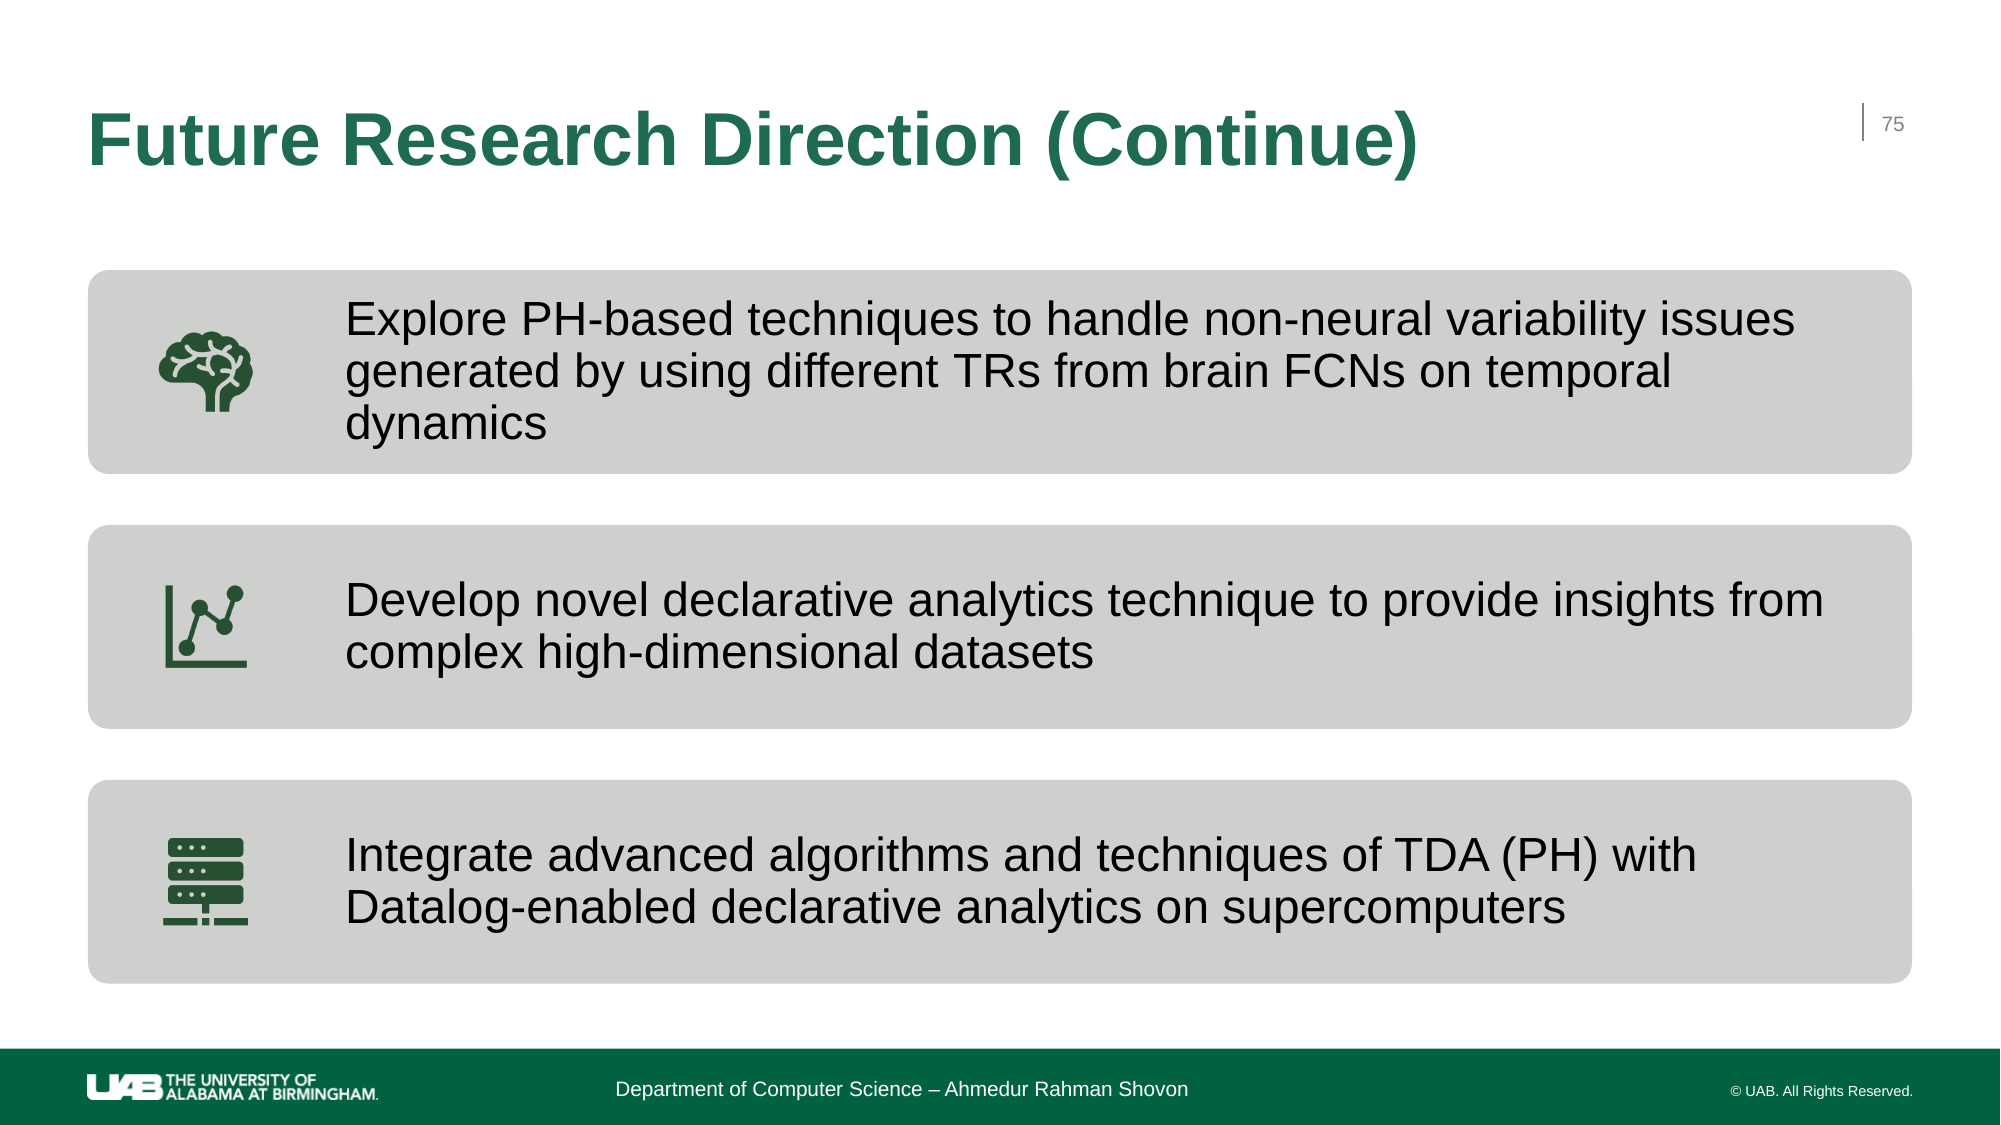

# Future Research Direction (Continue)
75
Explore PH-based techniques to handle non-neural variability issues generated by using different TRs from brain FCNs on temporal dynamics
Develop novel declarative analytics technique to provide insights from complex high-dimensional datasets
Integrate advanced algorithms and techniques of TDA (PH) with Datalog-enabled declarative analytics on supercomputers
Department of Computer Science – Ahmedur Rahman Shovon